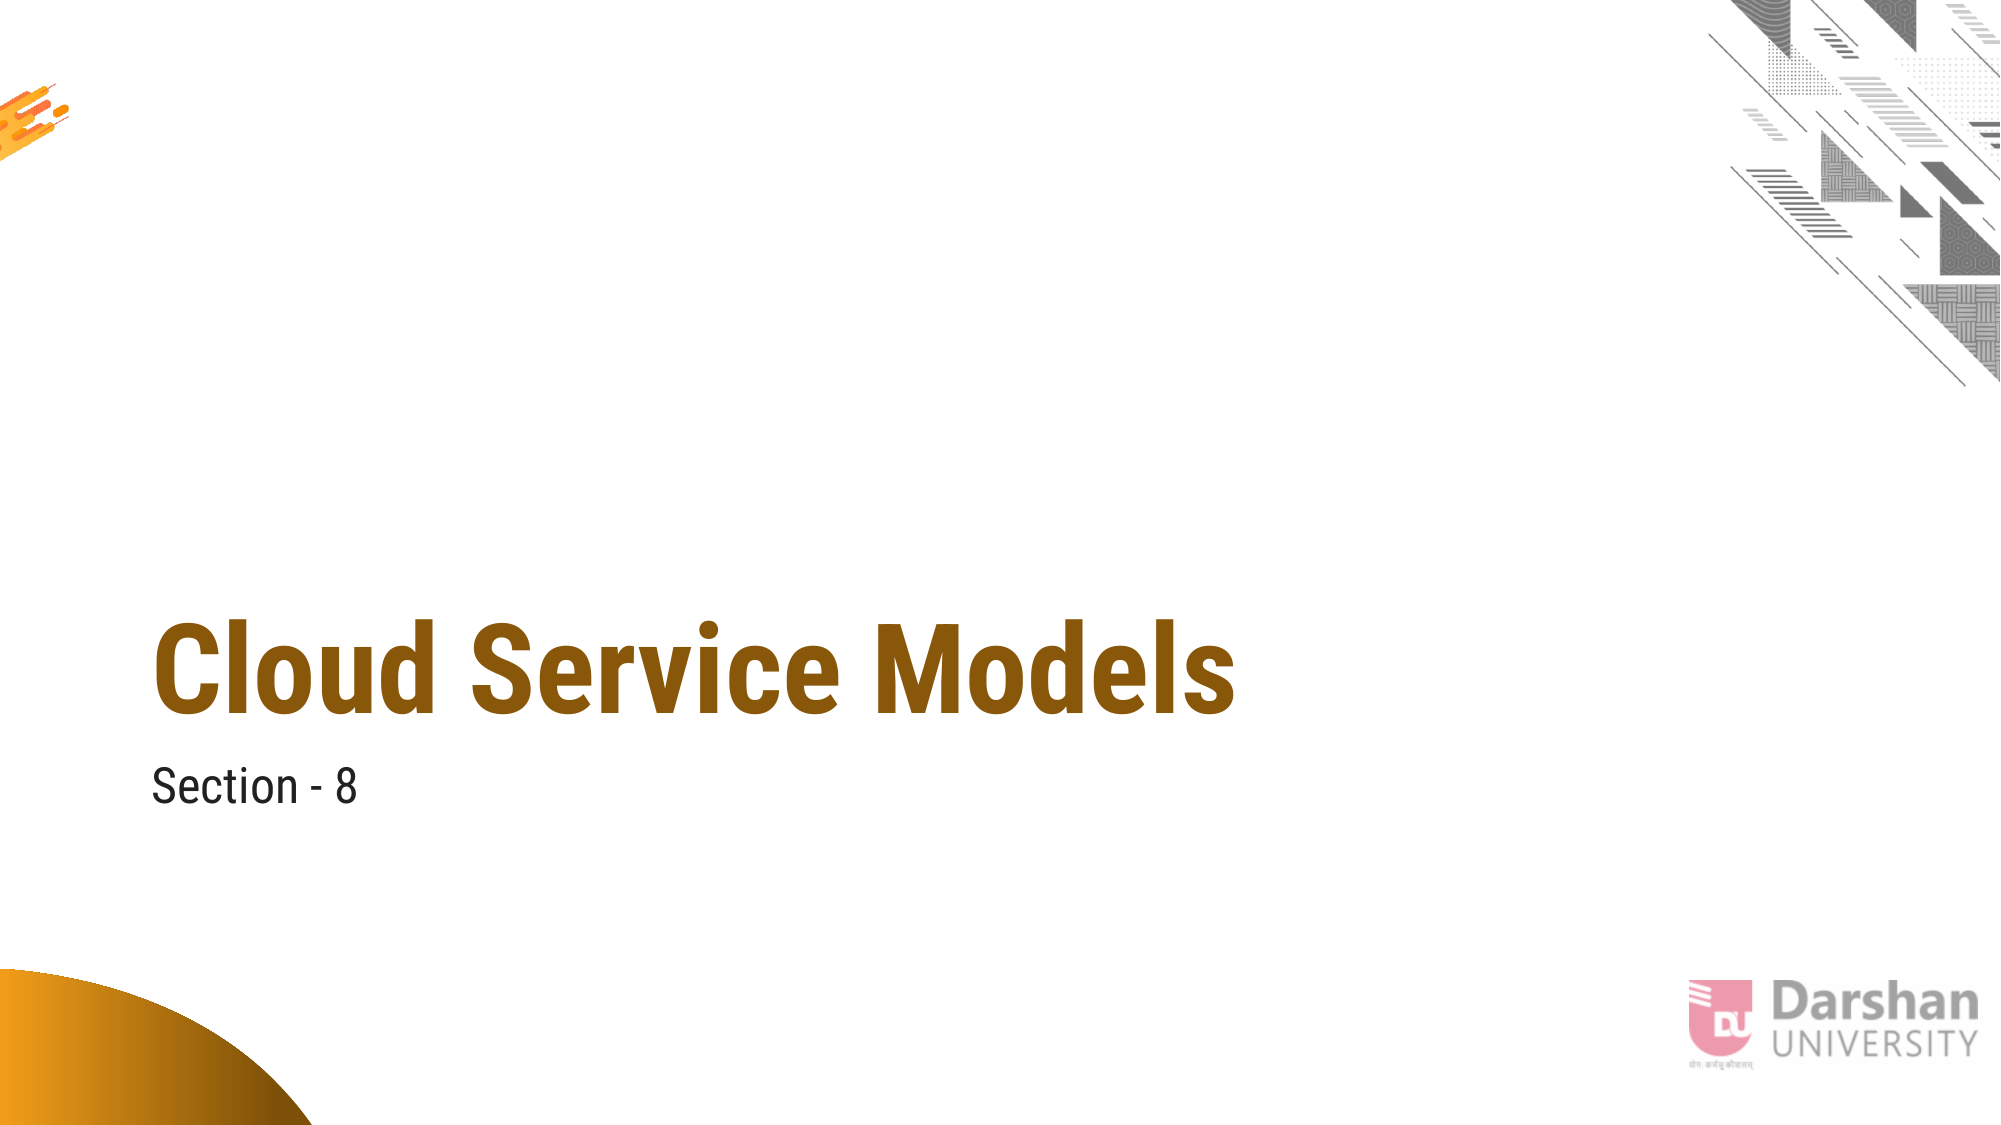

# Cloud Service Models
Section - 8